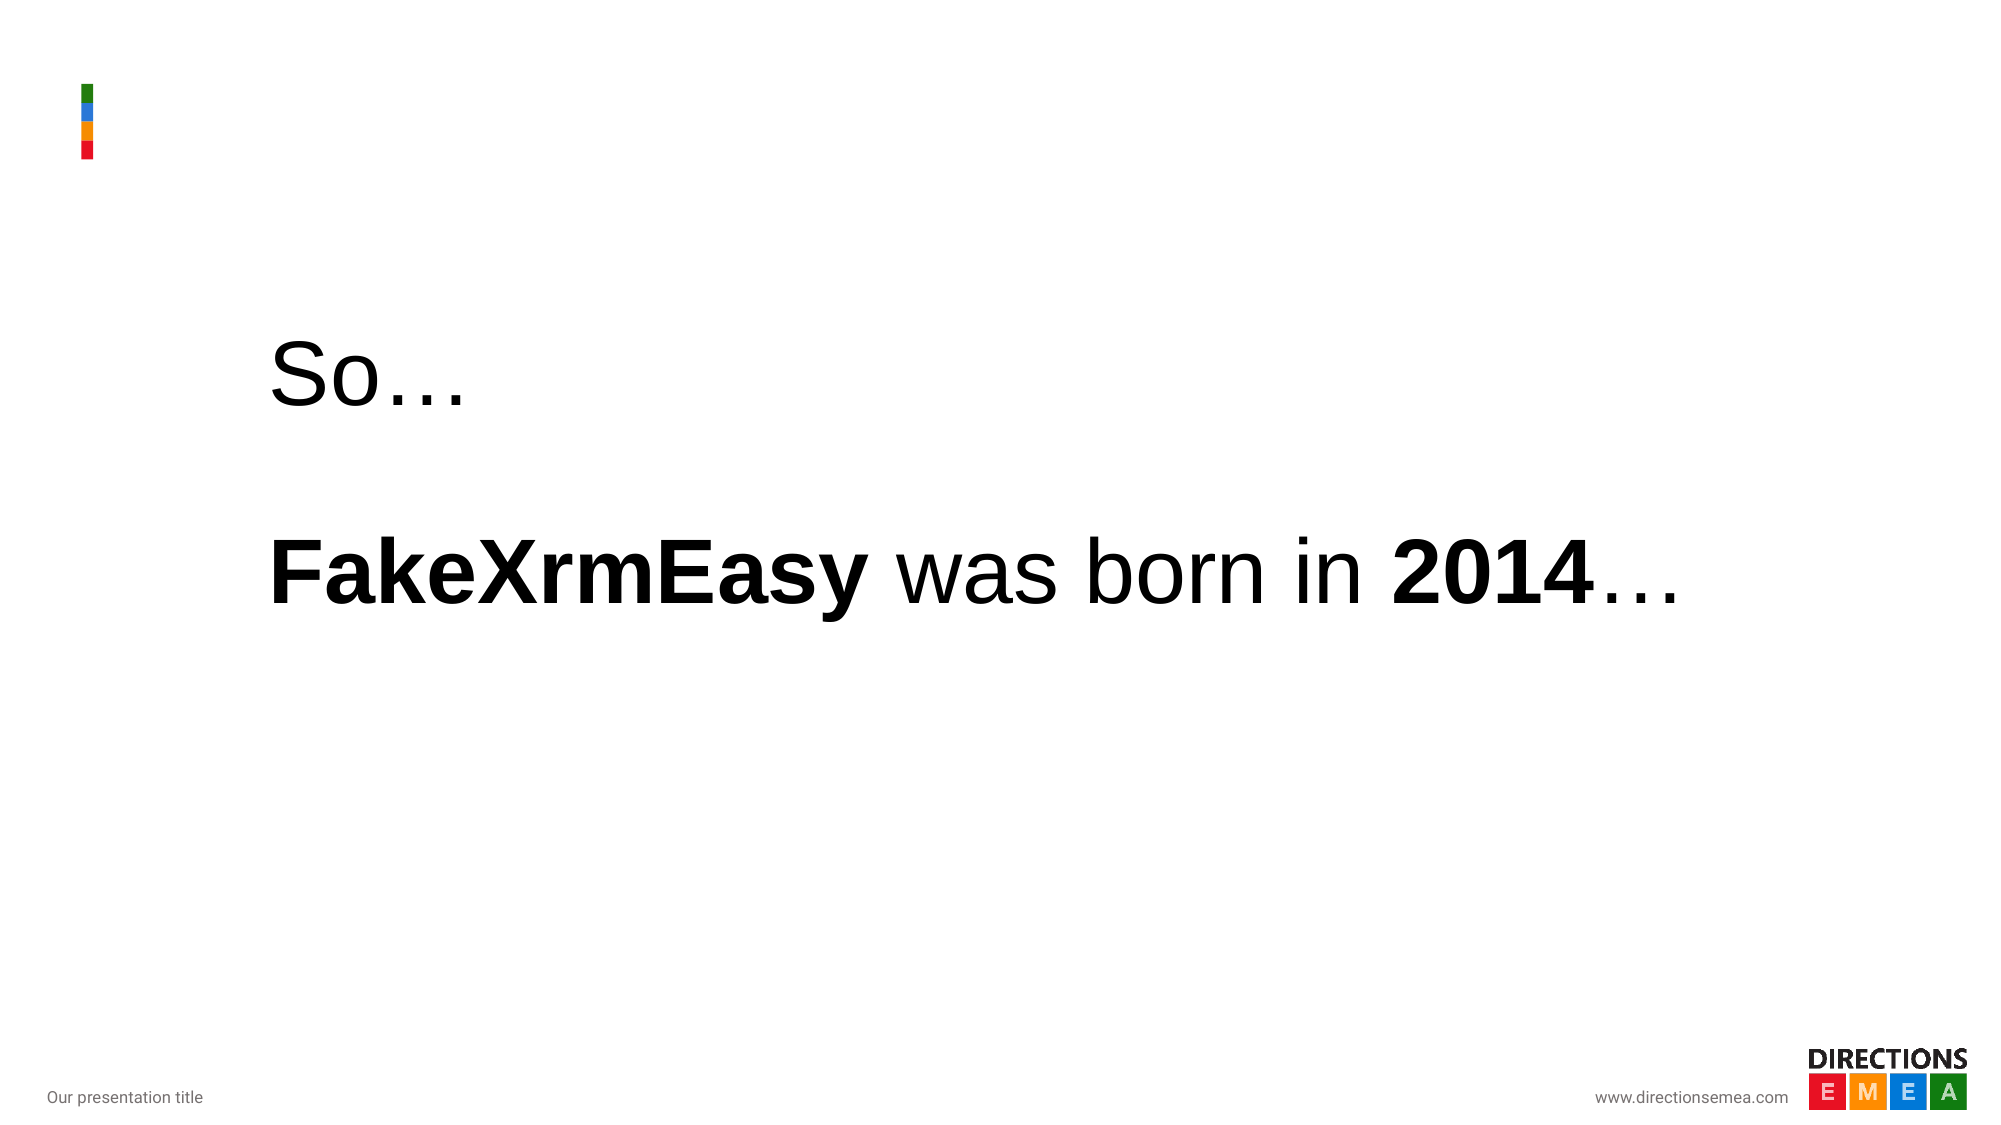

# So… FakeXrmEasy was born in 2014…